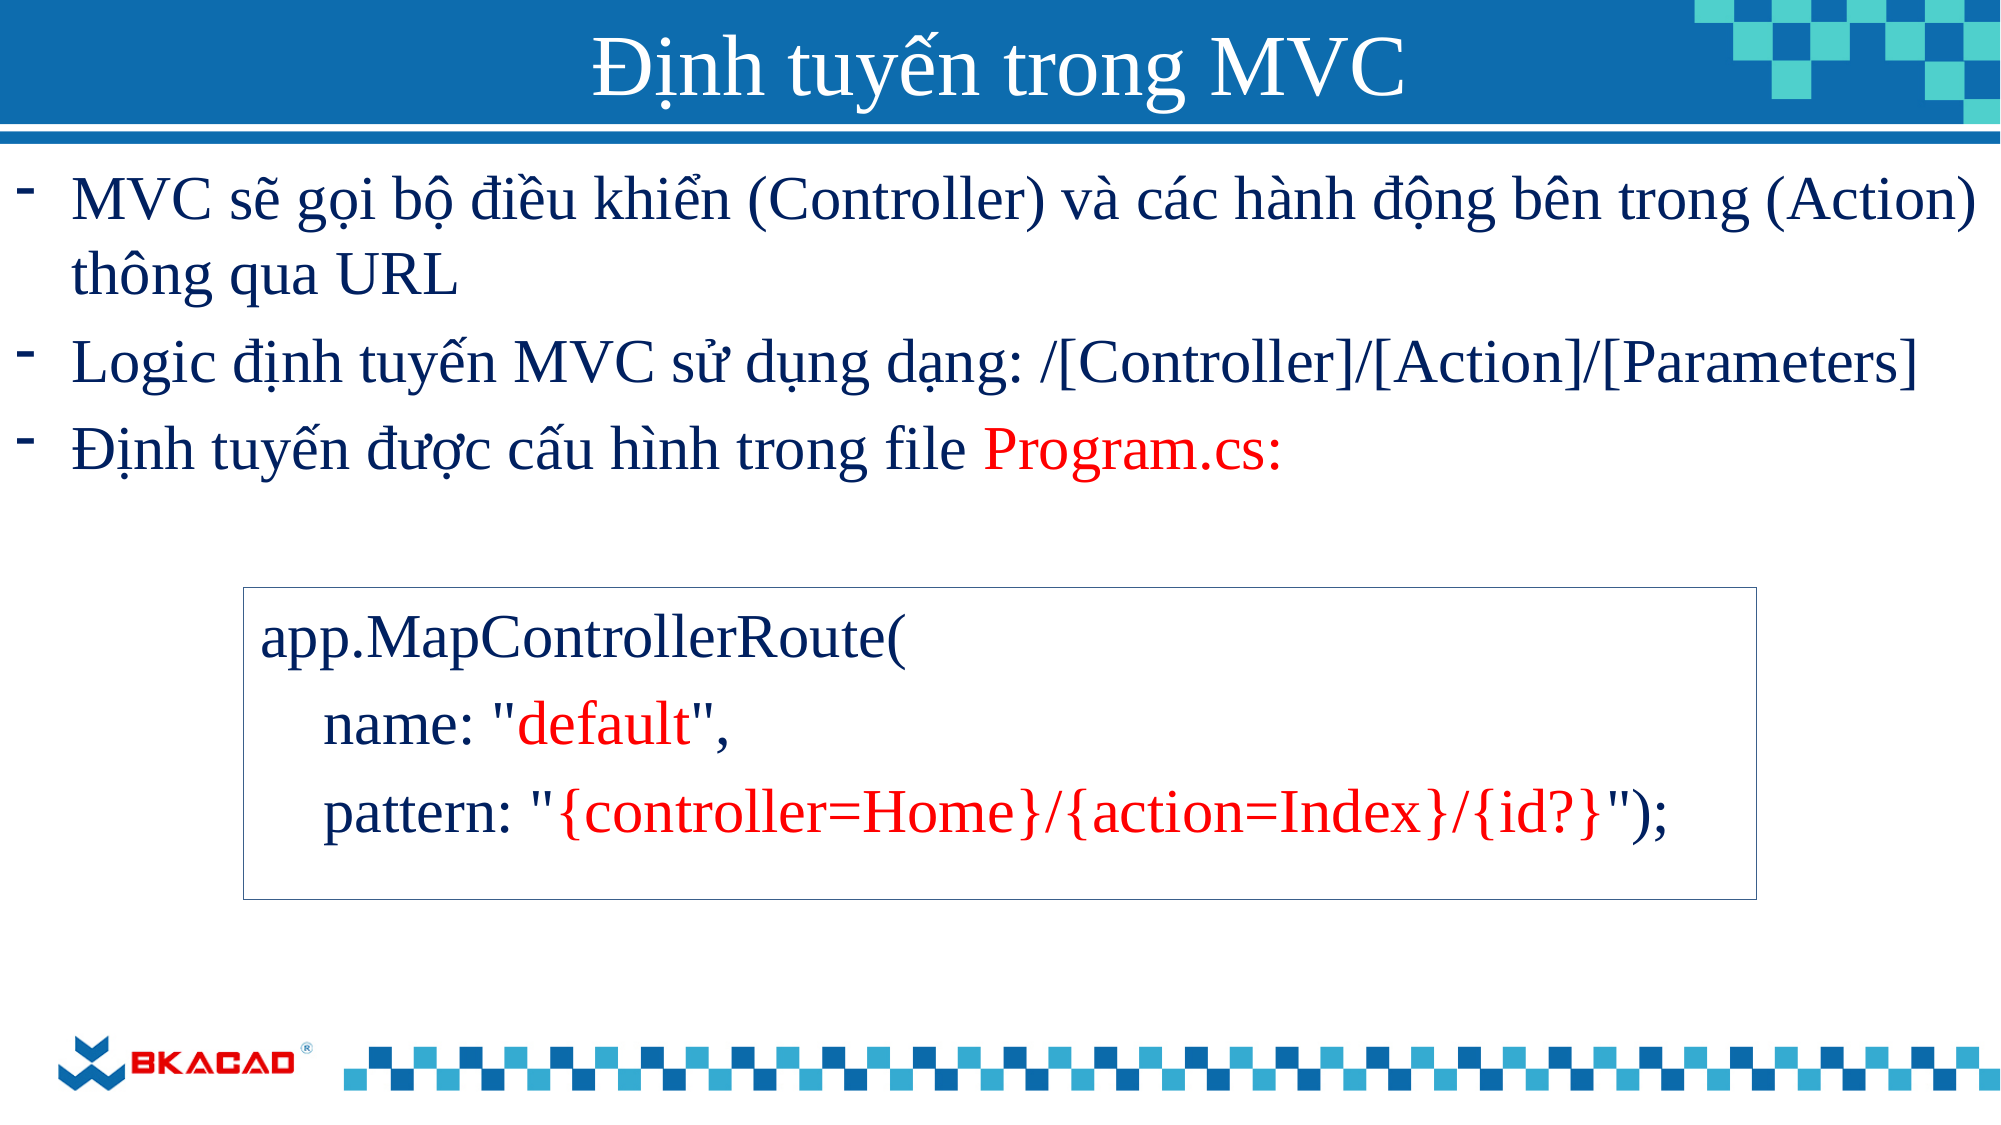

# Định tuyến trong MVC
MVC sẽ gọi bộ điều khiển (Controller) và các hành động bên trong (Action) thông qua URL
Logic định tuyến MVC sử dụng dạng: /[Controller]/[Action]/[Parameters]
Định tuyến được cấu hình trong file Program.cs:
app.MapControllerRoute(
    name: "default",
    pattern: "{controller=Home}/{action=Index}/{id?}");